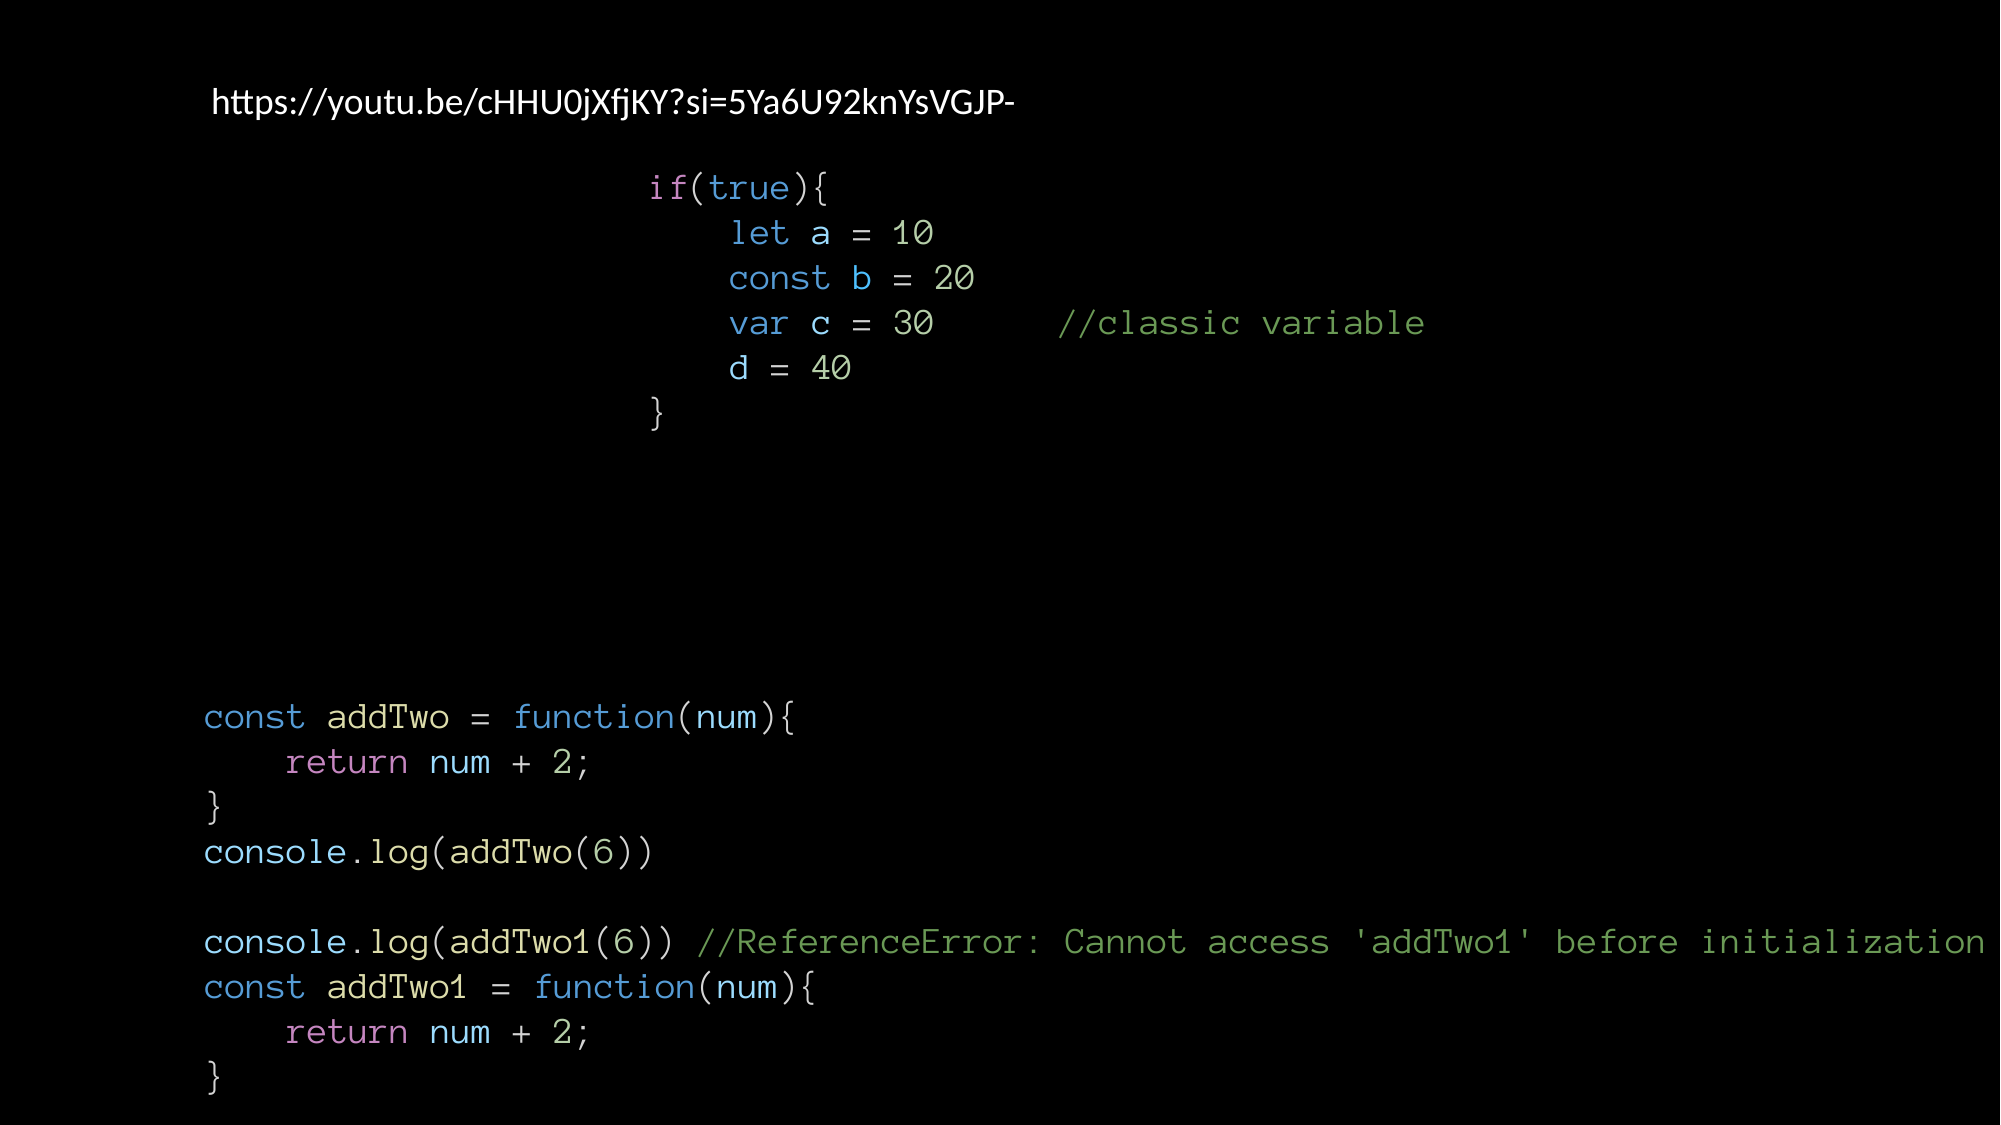

https://youtu.be/cHHU0jXfjKY?si=5Ya6U92knYsVGJP-
if(true){
    let a = 10
    const b = 20
    var c = 30      //classic variable
    d = 40
}
const addTwo = function(num){
    return num + 2;
}
console.log(addTwo(6))
console.log(addTwo1(6)) //ReferenceError: Cannot access 'addTwo1' before initialization
const addTwo1 = function(num){
    return num + 2;
}